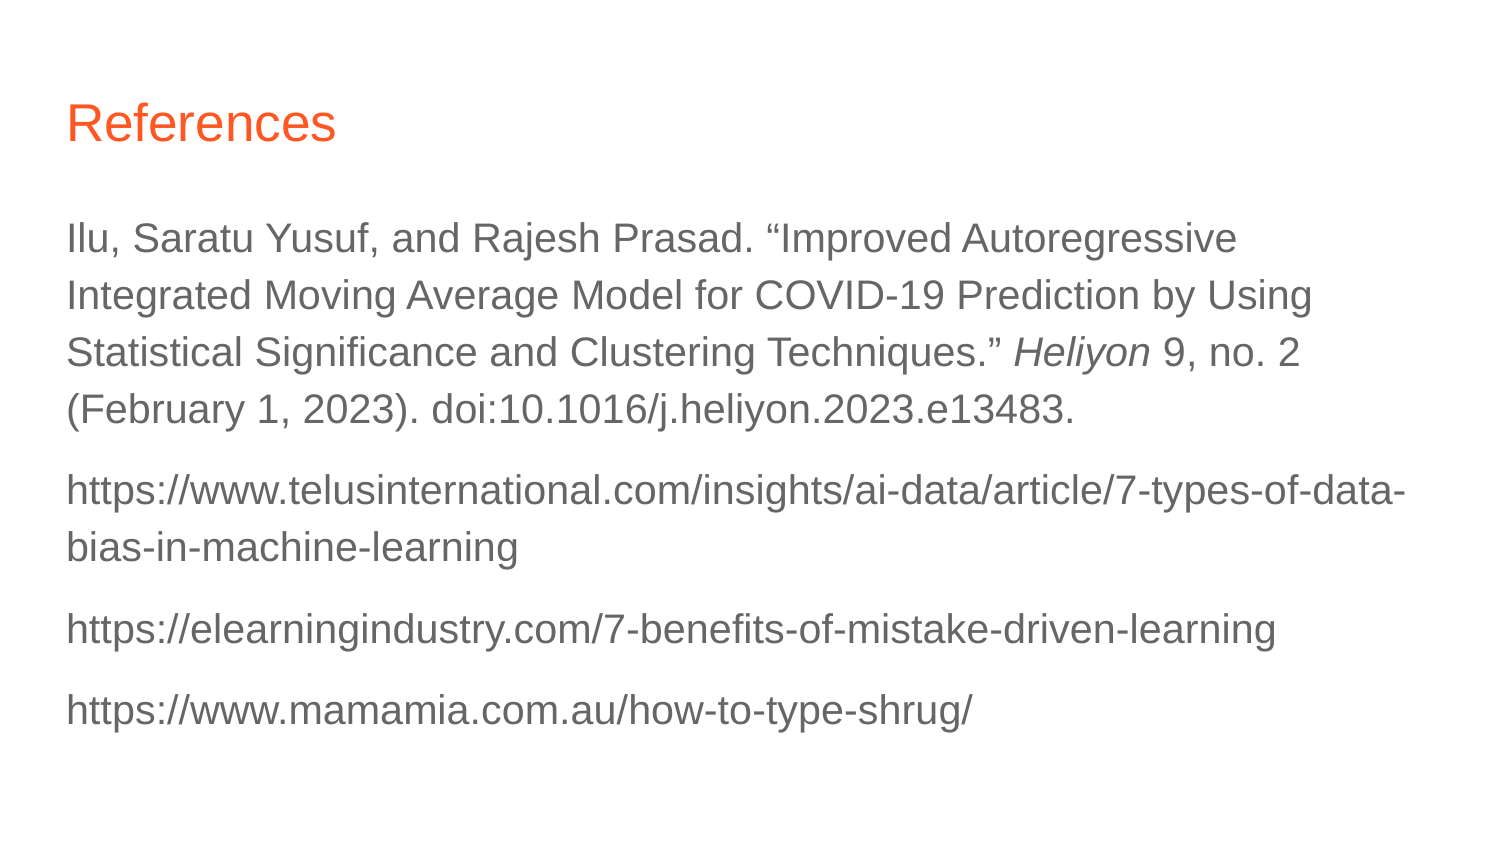

# References
Ilu, Saratu Yusuf, and Rajesh Prasad. “Improved Autoregressive Integrated Moving Average Model for COVID-19 Prediction by Using Statistical Significance and Clustering Techniques.” Heliyon 9, no. 2 (February 1, 2023). doi:10.1016/j.heliyon.2023.e13483.
https://www.telusinternational.com/insights/ai-data/article/7-types-of-data-bias-in-machine-learning
https://elearningindustry.com/7-benefits-of-mistake-driven-learning
https://www.mamamia.com.au/how-to-type-shrug/